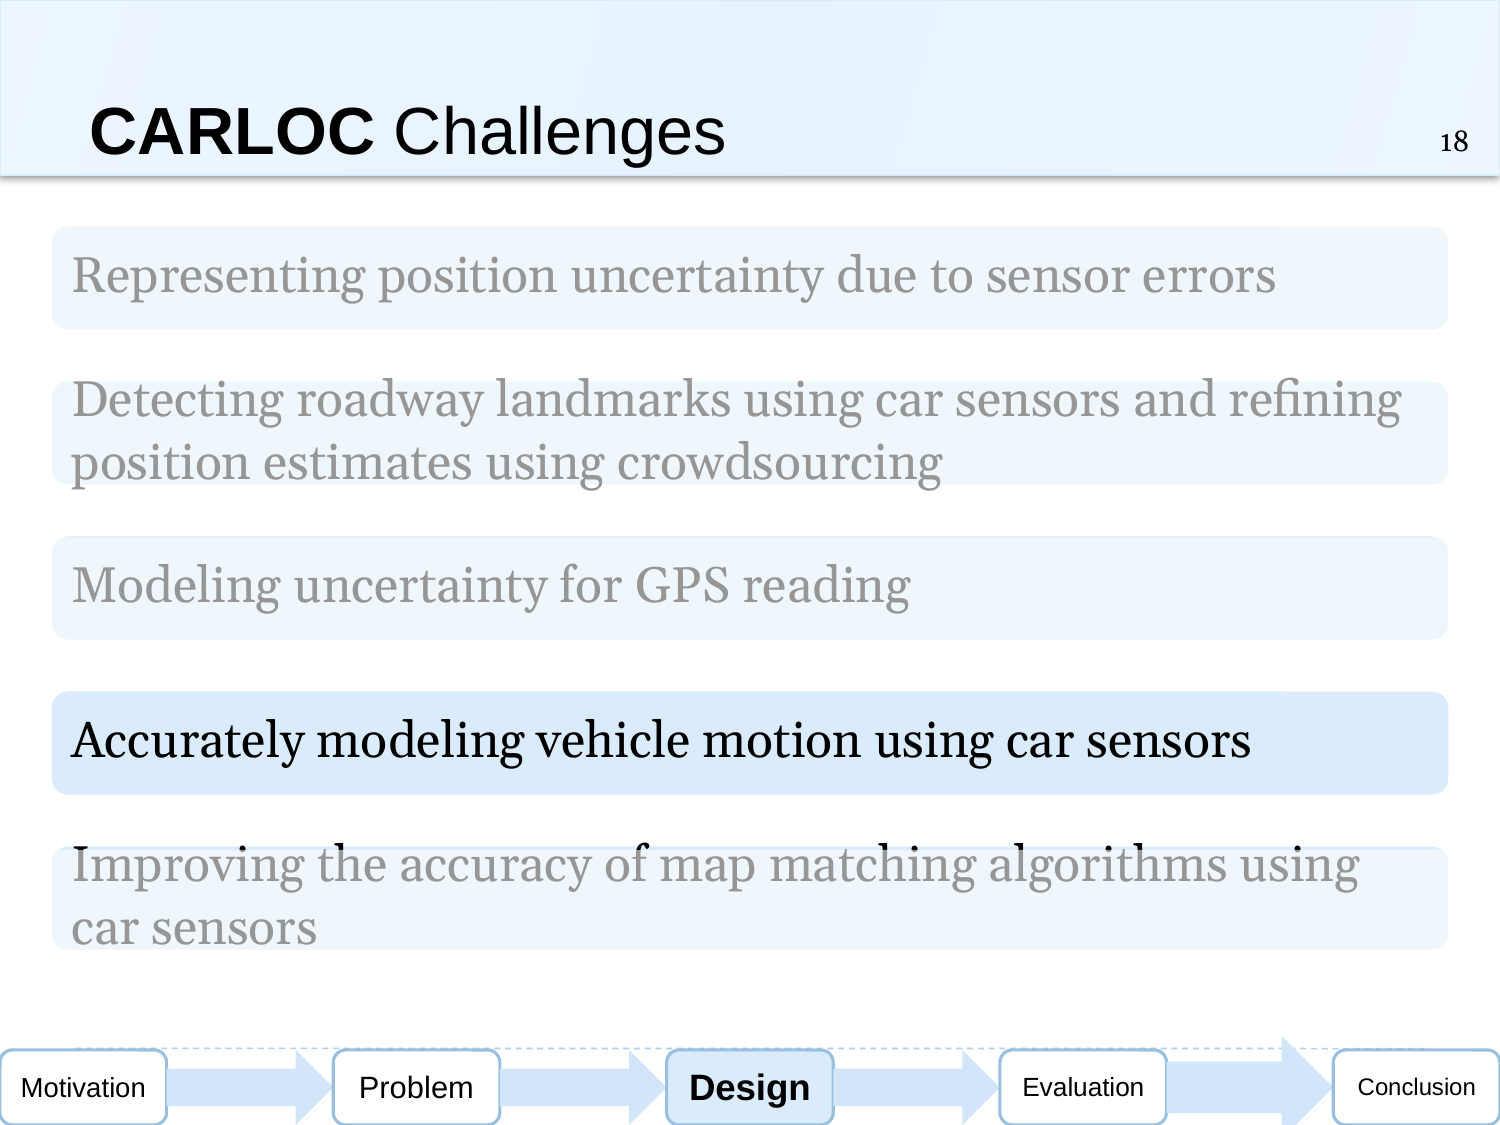

# CARLOC Challenges
18

Accurately modeling vehicle motion using car sensors
Representing position uncertainty due to sensor errors
Modeling uncertainty for GPS reading
Detecting roadway landmarks using car sensors and refining position estimates using crowdsourcing
Improving the accuracy of map matching algorithms using car sensors

Motivation
Problem
Evaluation
Conclusion
Design